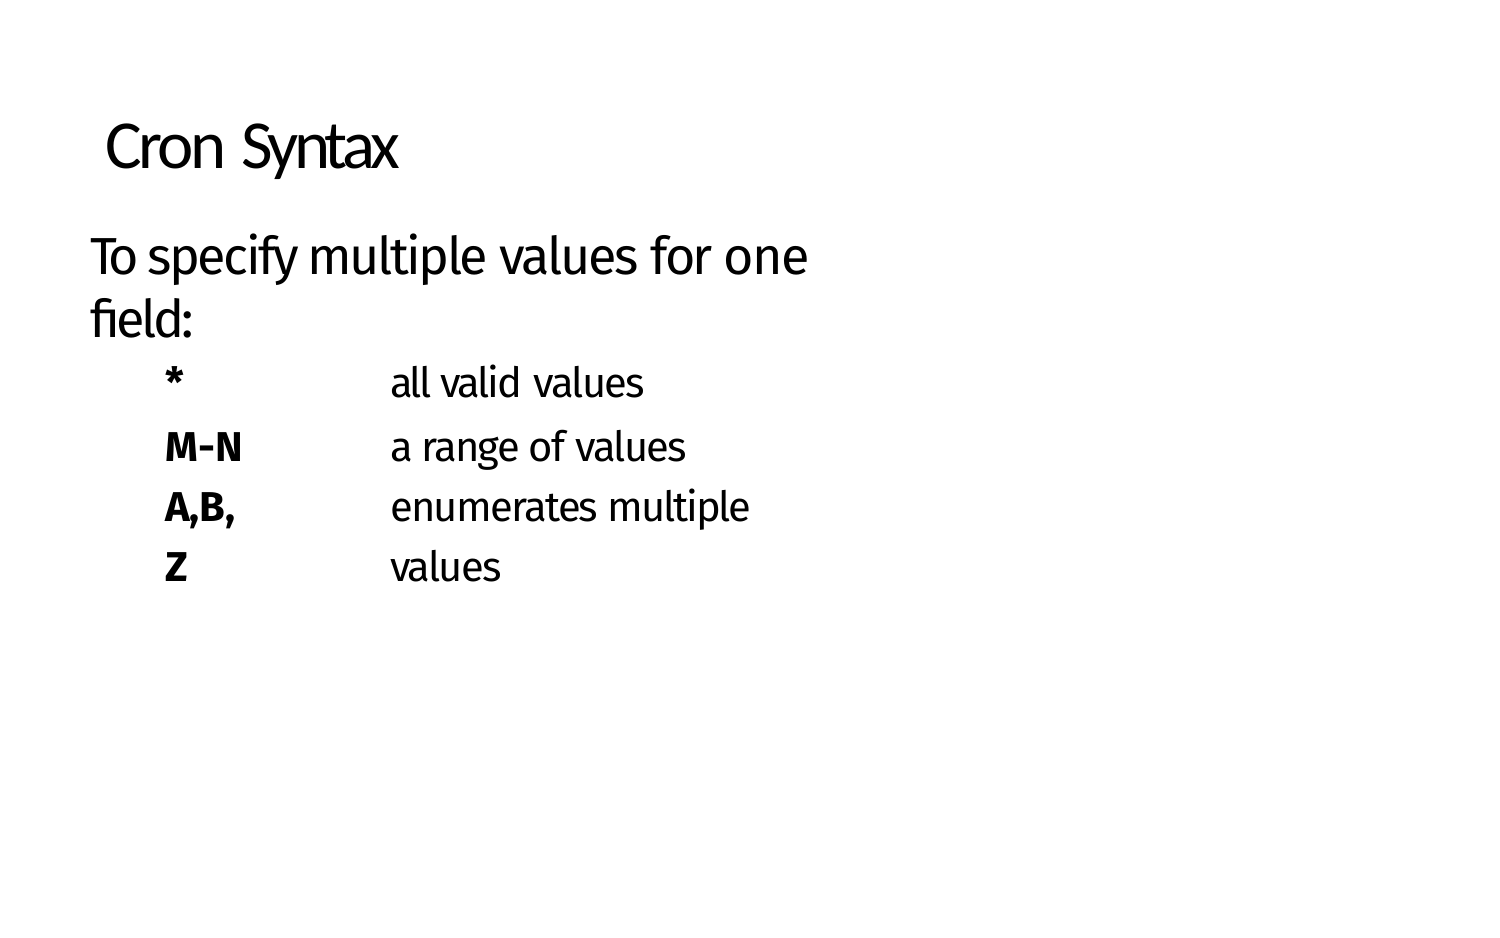

# Cron Syntax
To specify multiple values for one field:
*
M-N  A,B,Z
all valid values
a range of values  enumerates multiple values